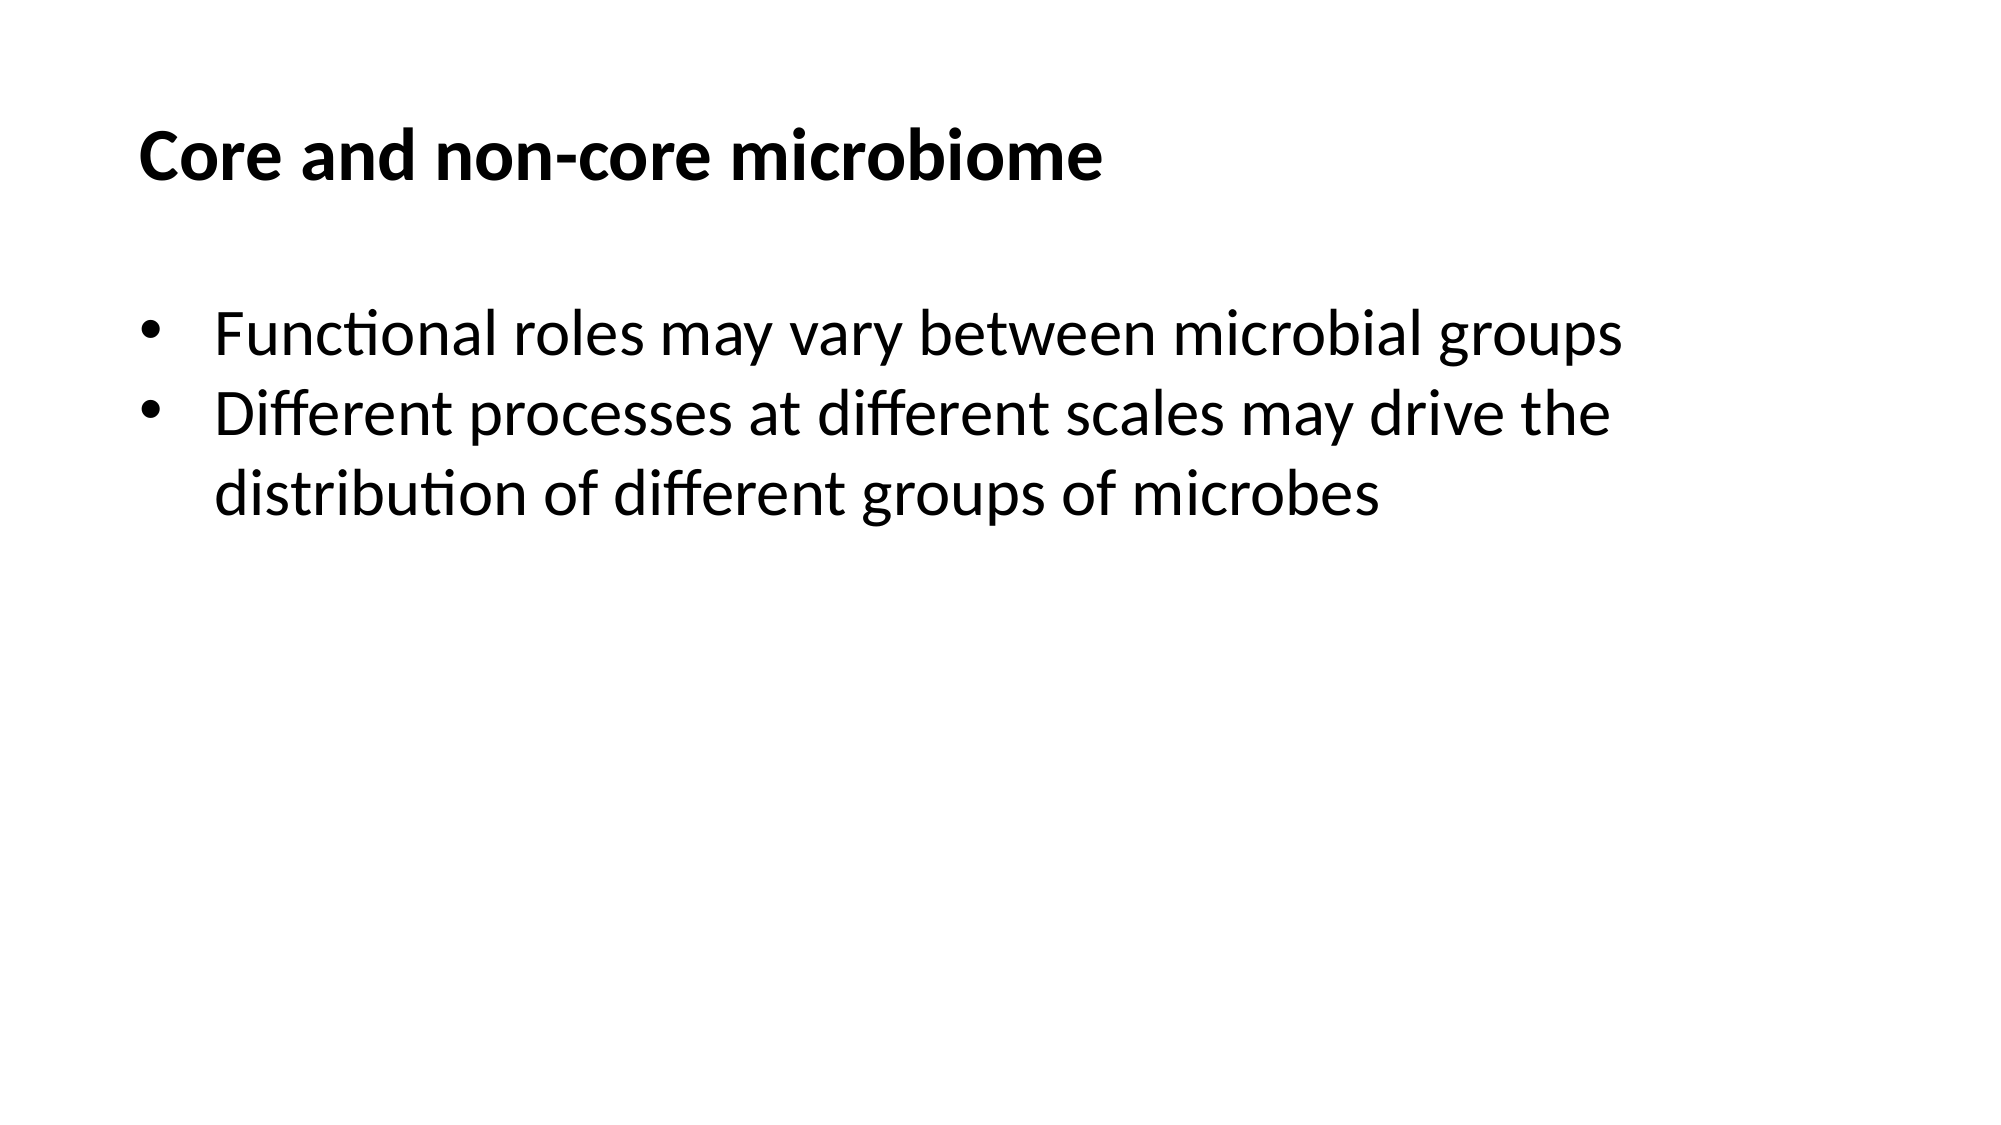

Core and non-core microbiome
Functional roles may vary between microbial groups
Different processes at different scales may drive the distribution of different groups of microbes